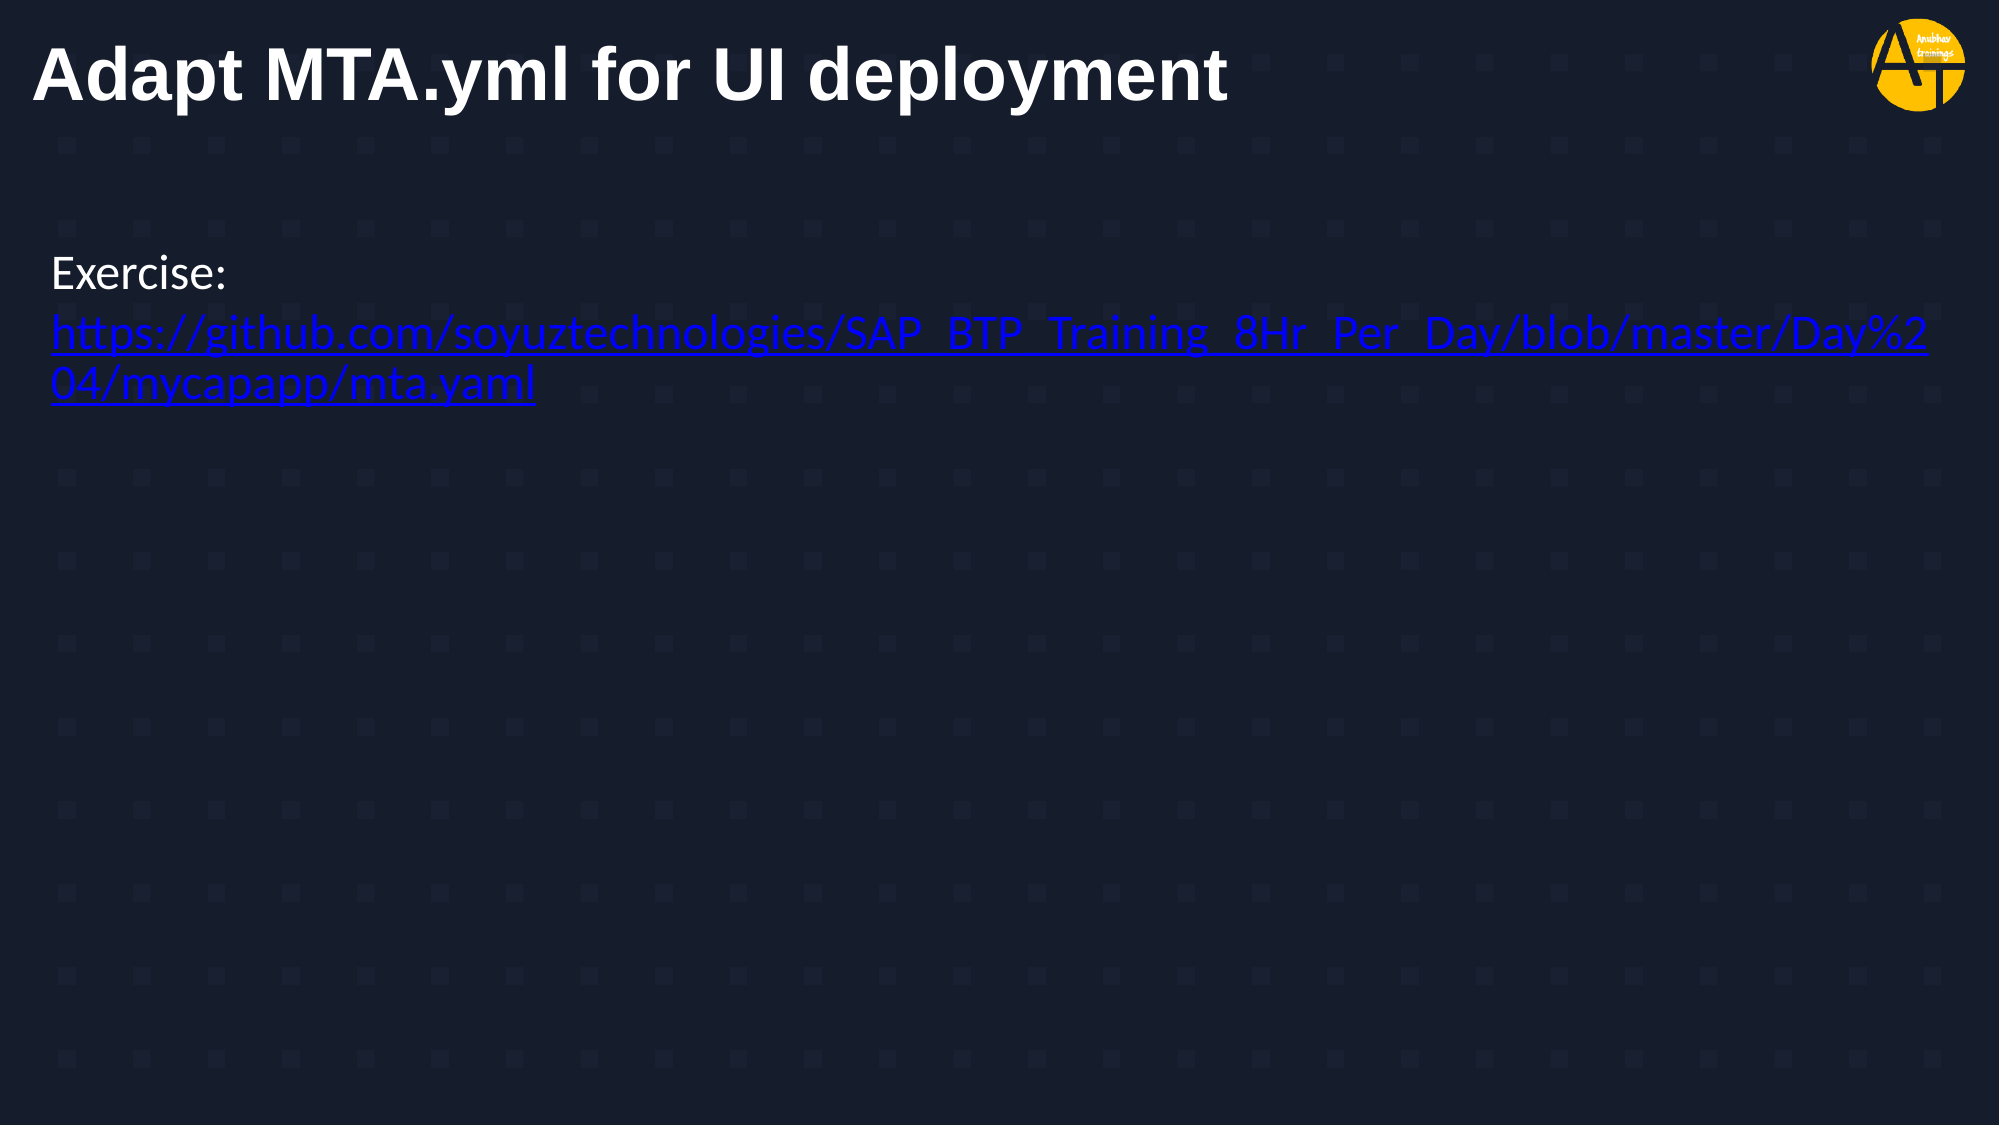

# Adapt MTA.yml for UI deployment
Exercise:
https://github.com/soyuztechnologies/SAP_BTP_Training_8Hr_Per_Day/blob/master/Day%204/mycapapp/mta.yaml